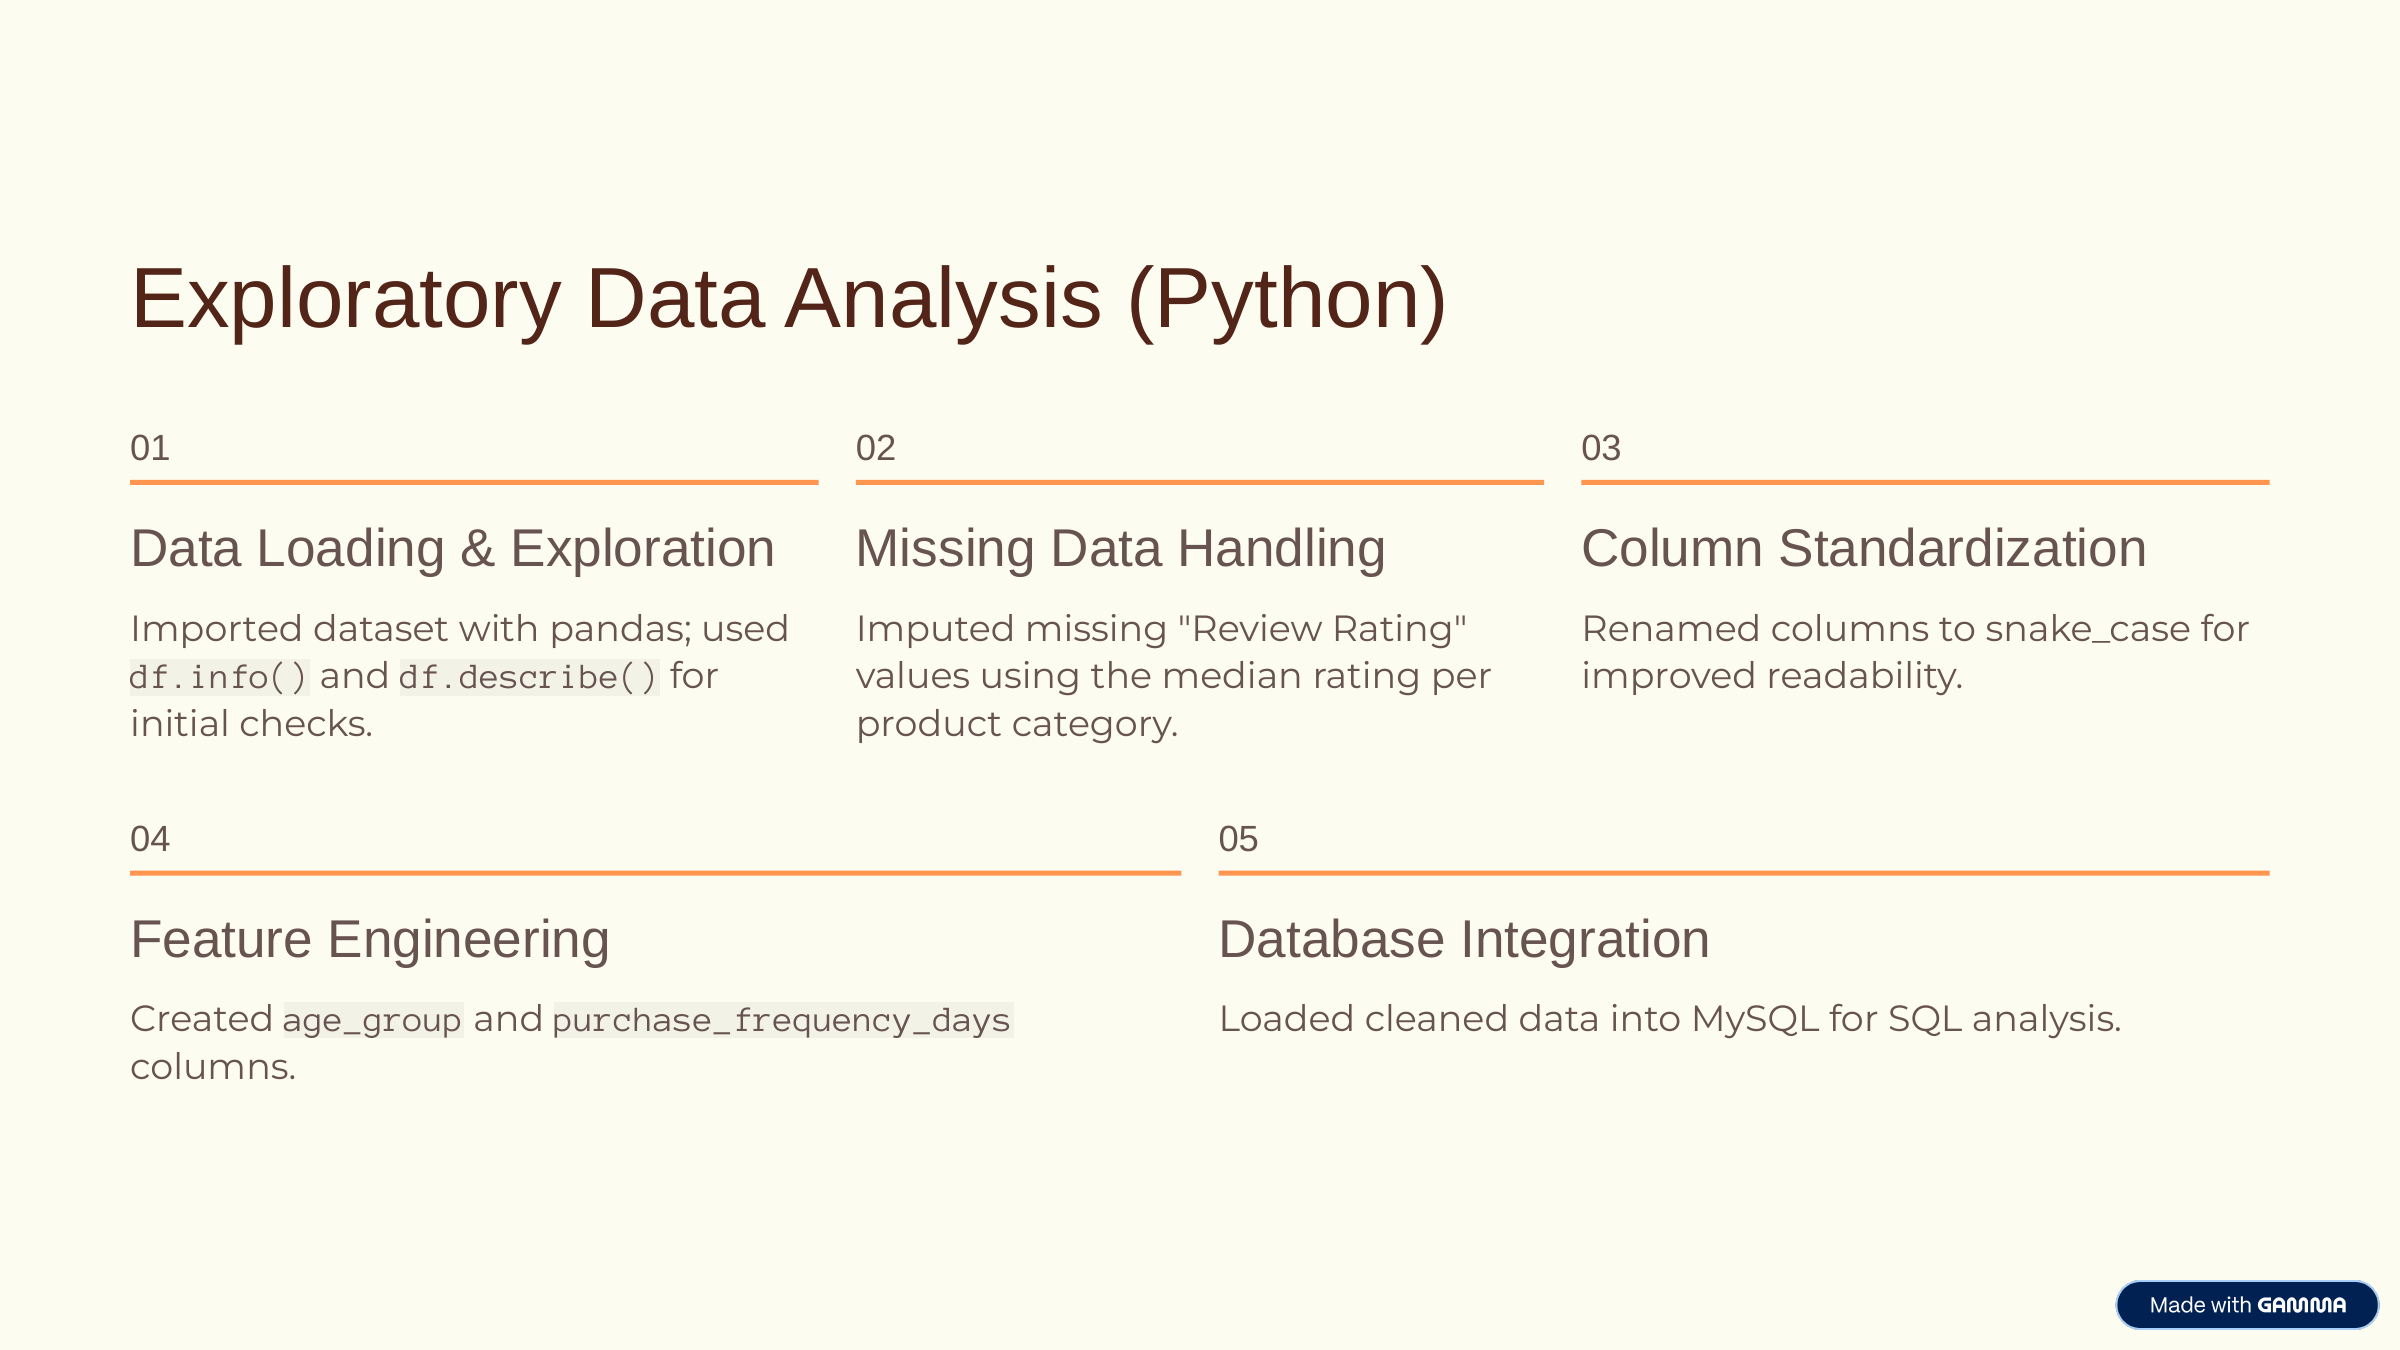

Exploratory Data Analysis (Python)
01
02
03

Data Loading & Exploration
Missing Data Handling
Column Standardization
Imported dataset with pandas; used df.info() and df.describe() for initial checks.
Imputed missing "Review Rating" values using the median rating per product category.
Renamed columns to snake_case for improved readability.
04
05

Feature Engineering
Database Integration
Created age_group and purchase_frequency_days columns.
Loaded cleaned data into MySQL for SQL analysis.